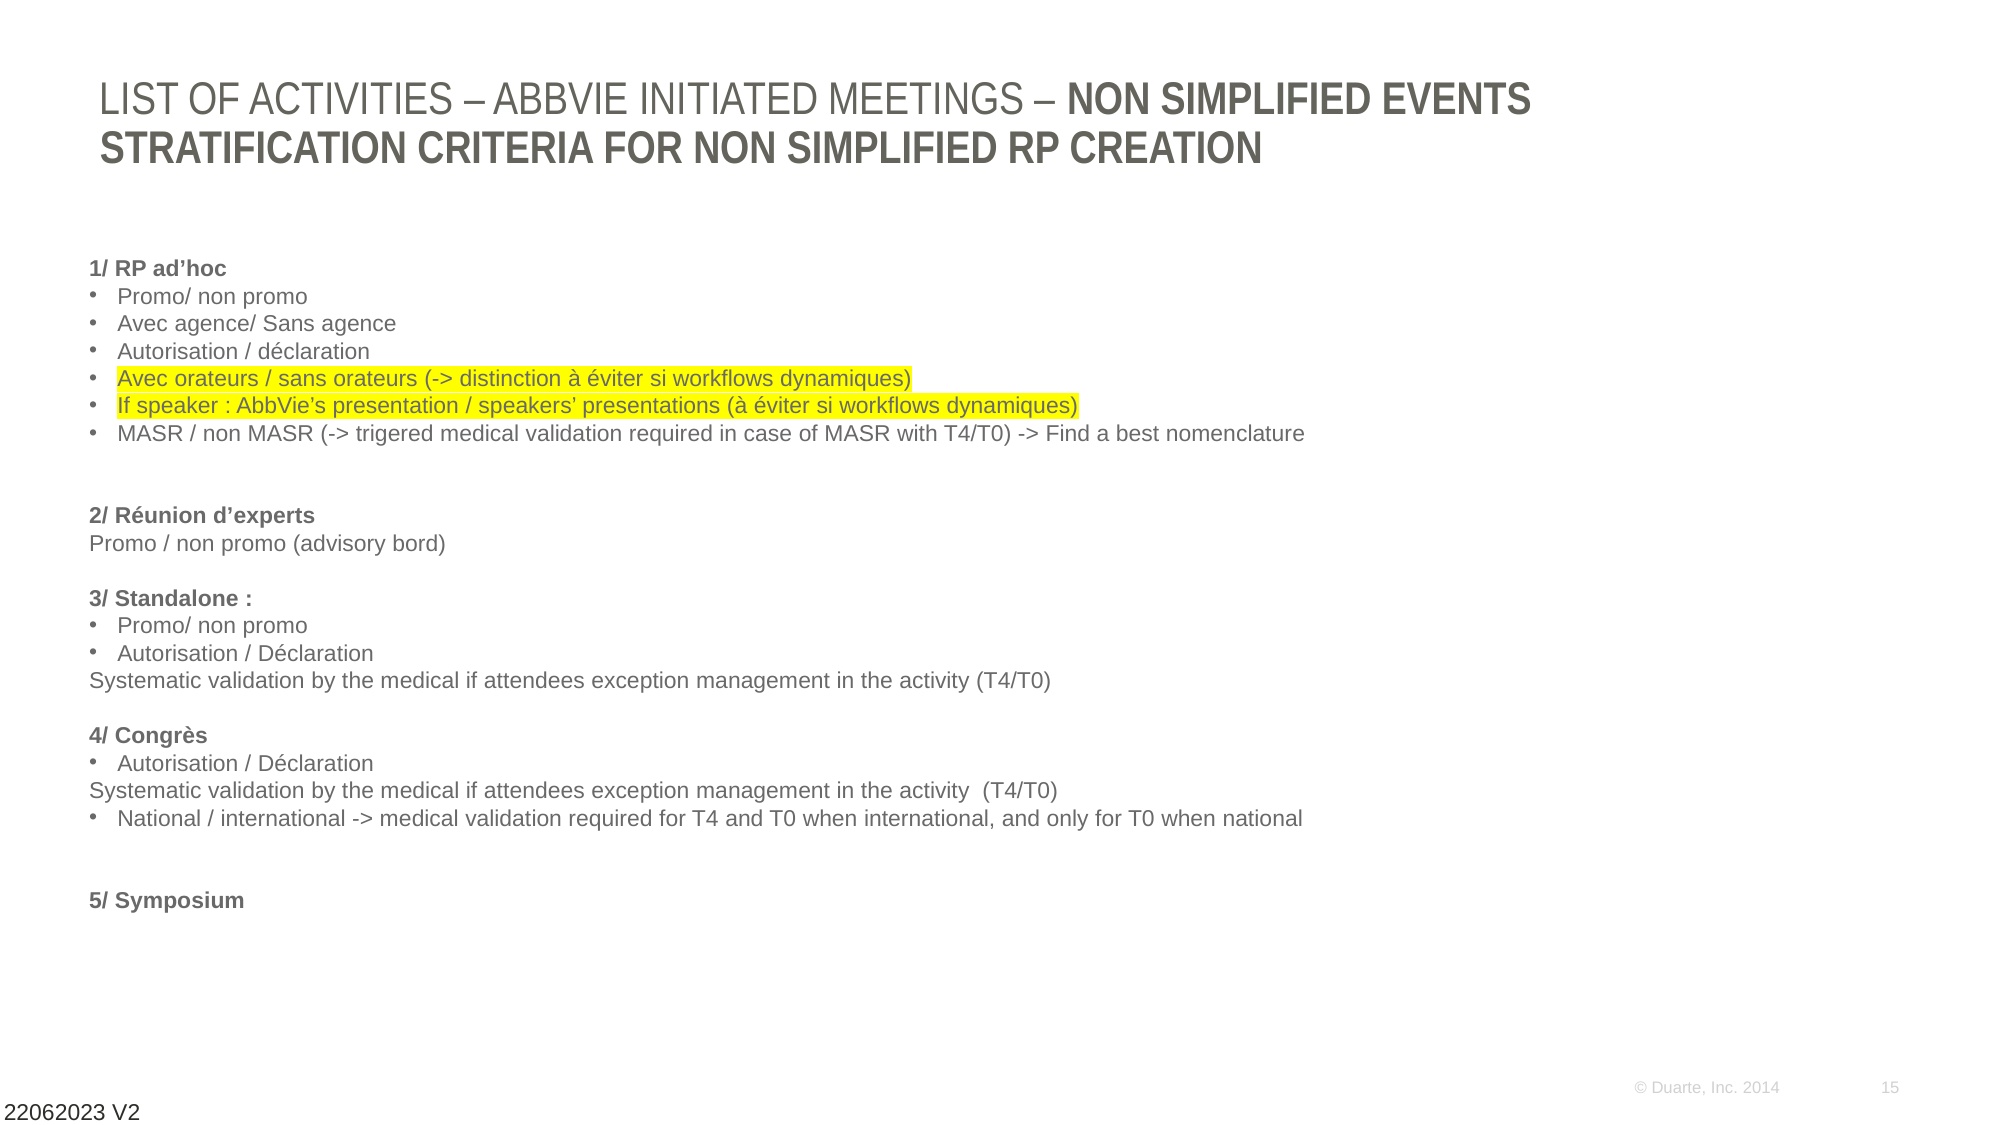

# List of activities – Abbvie initiated meetings – Non simplified events Stratification criteria for non simplified RP creation
1/ RP ad’hoc
Promo/ non promo
Avec agence/ Sans agence
Autorisation / déclaration
Avec orateurs / sans orateurs (-> distinction à éviter si workflows dynamiques)
If speaker : AbbVie’s presentation / speakers’ presentations (à éviter si workflows dynamiques)
MASR / non MASR (-> trigered medical validation required in case of MASR with T4/T0) -> Find a best nomenclature

2/ Réunion d’experts
Promo / non promo (advisory bord)

3/ Standalone :
Promo/ non promo
Autorisation / Déclaration
Systematic validation by the medical if attendees exception management in the activity (T4/T0)

4/ Congrès
Autorisation / Déclaration
Systematic validation by the medical if attendees exception management in the activity  (T4/T0)
National / international -> medical validation required for T4 and T0 when international, and only for T0 when national

5/ Symposium